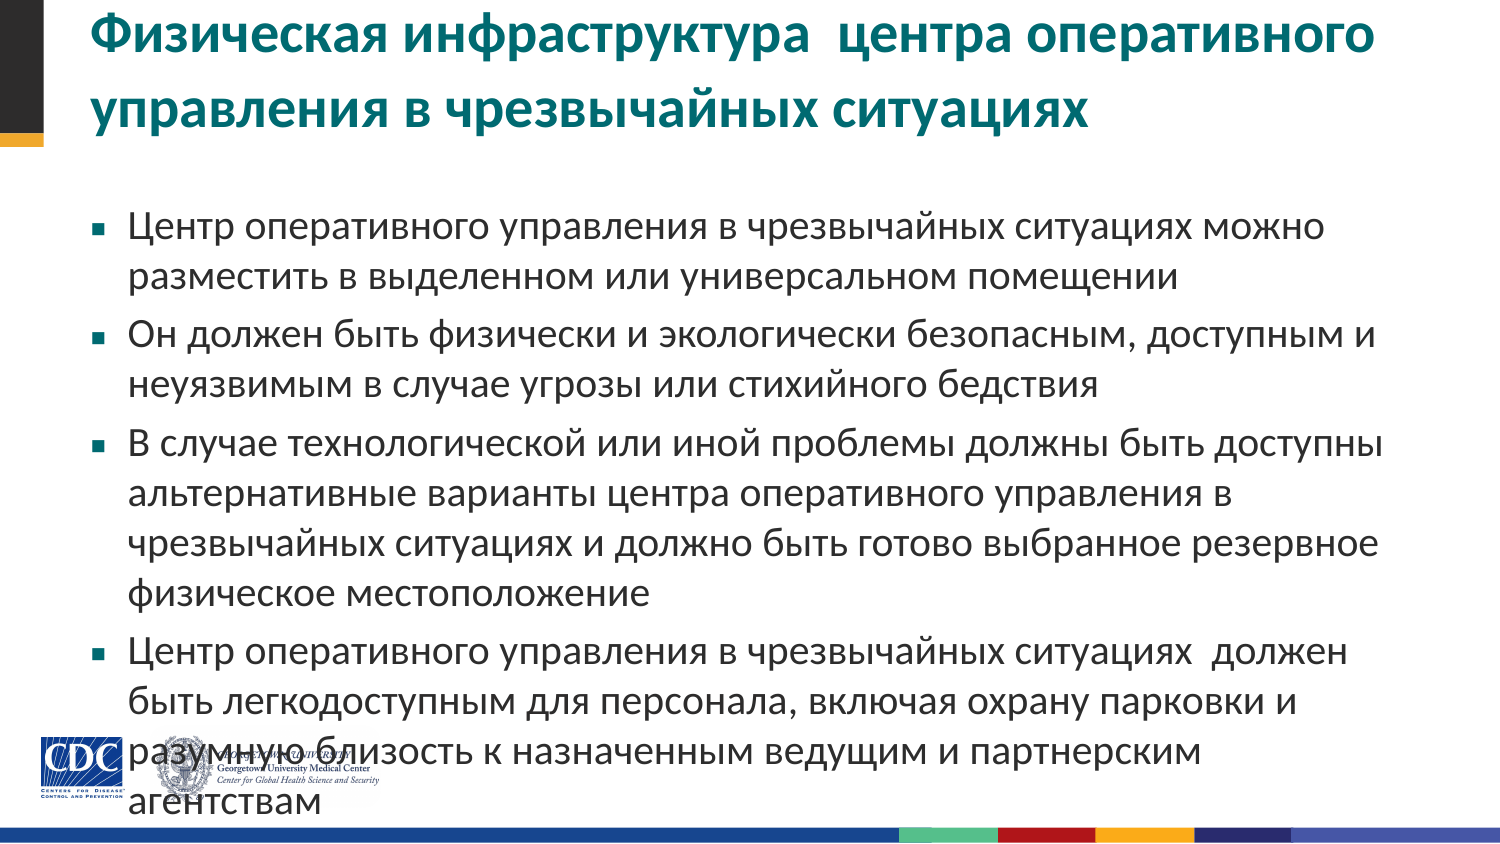

# Физическая инфраструктура  центра оперативного управления в чрезвычайных ситуациях
Центр оперативного управления в чрезвычайных ситуациях можно разместить в выделенном или универсальном помещении
Он должен быть физически и экологически безопасным, доступным и неуязвимым в случае угрозы или стихийного бедствия
В случае технологической или иной проблемы должны быть доступны альтернативные варианты центра оперативного управления в чрезвычайных ситуациях и должно быть готово выбранное резервное физическое местоположение
Центр оперативного управления в чрезвычайных ситуациях  должен быть легкодоступным для персонала, включая охрану парковки и разумную близость к назначенным ведущим и партнерским агентствам